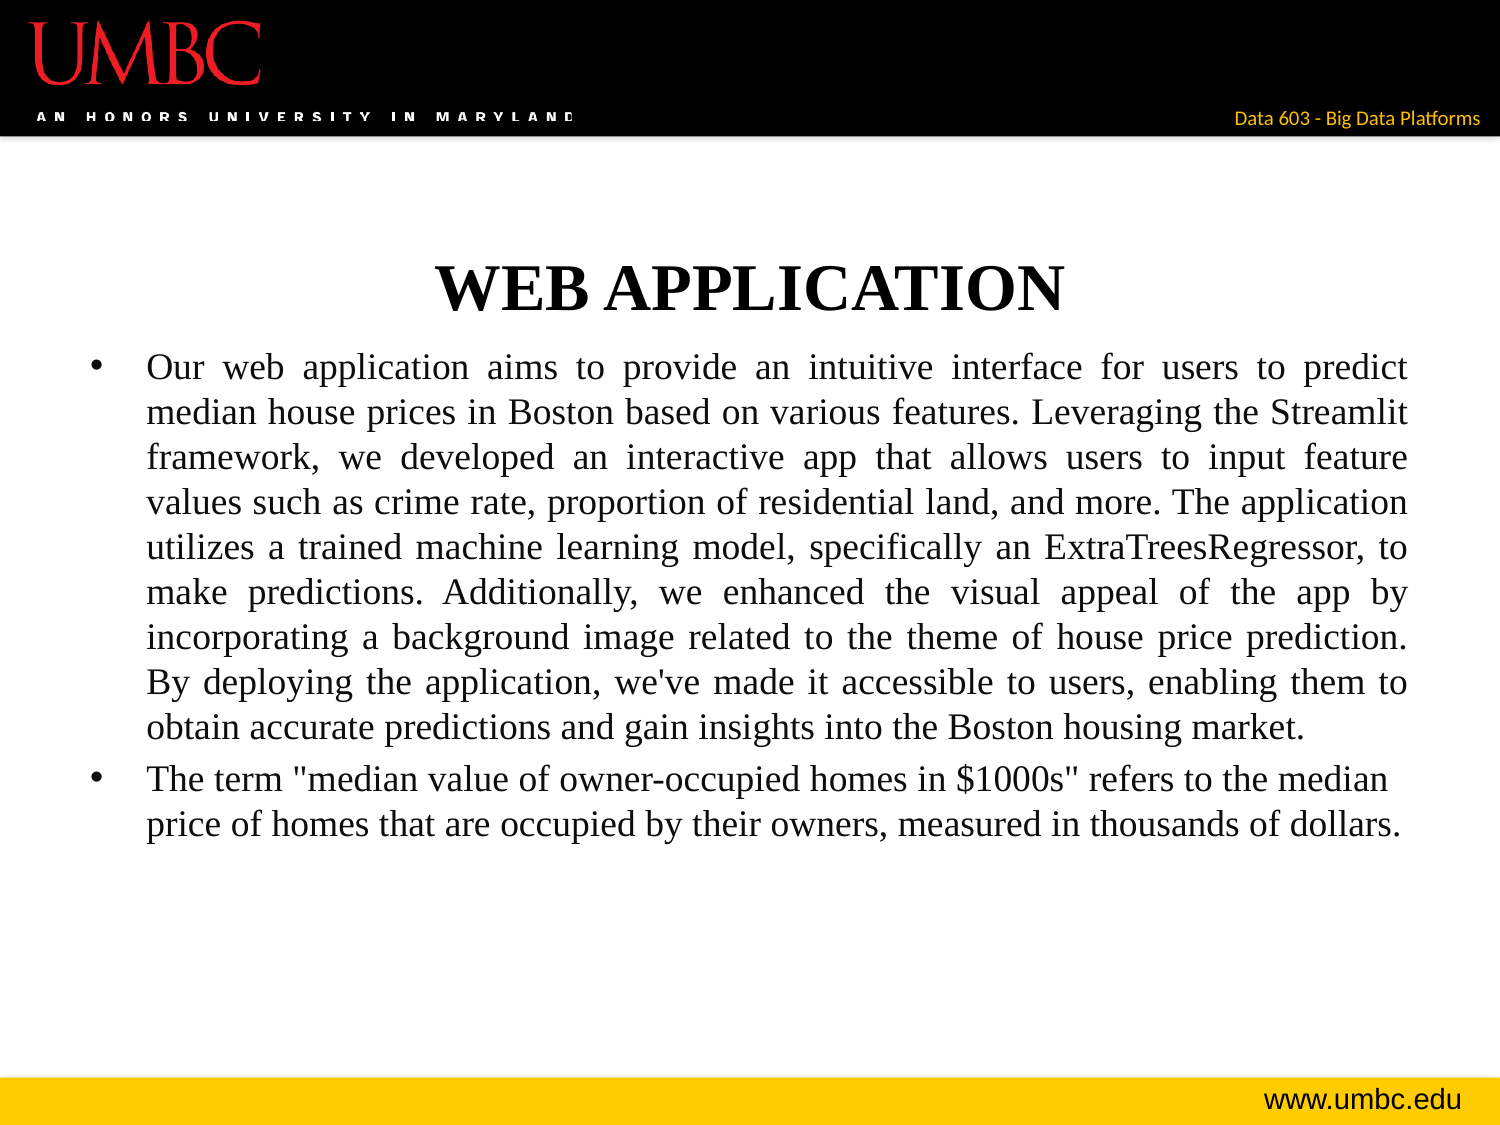

# WEB APPLICATION
Our web application aims to provide an intuitive interface for users to predict median house prices in Boston based on various features. Leveraging the Streamlit framework, we developed an interactive app that allows users to input feature values such as crime rate, proportion of residential land, and more. The application utilizes a trained machine learning model, specifically an ExtraTreesRegressor, to make predictions. Additionally, we enhanced the visual appeal of the app by incorporating a background image related to the theme of house price prediction. By deploying the application, we've made it accessible to users, enabling them to obtain accurate predictions and gain insights into the Boston housing market.
The term "median value of owner-occupied homes in $1000s" refers to the median price of homes that are occupied by their owners, measured in thousands of dollars.